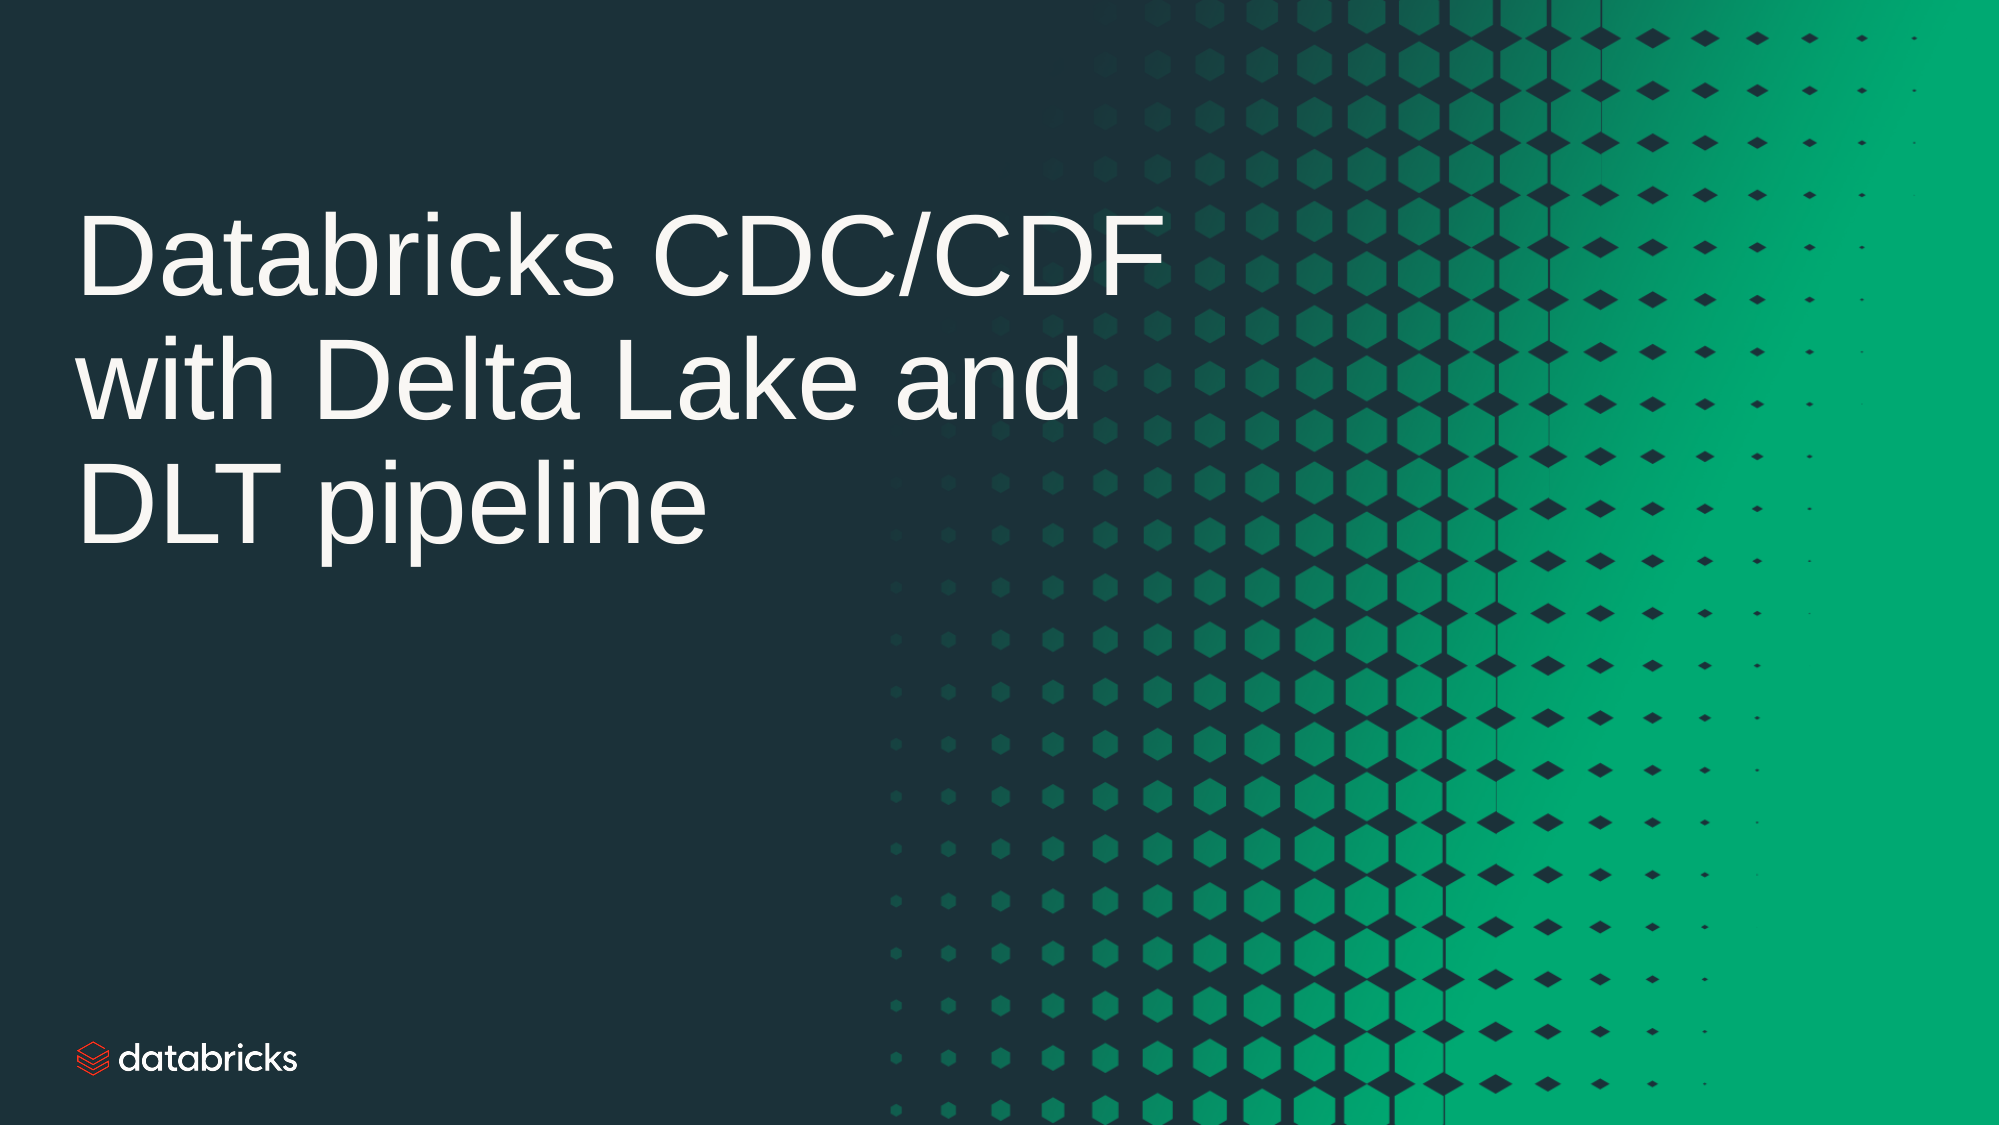

# Databricks CDC/CDF with Delta Lake and DLT pipeline